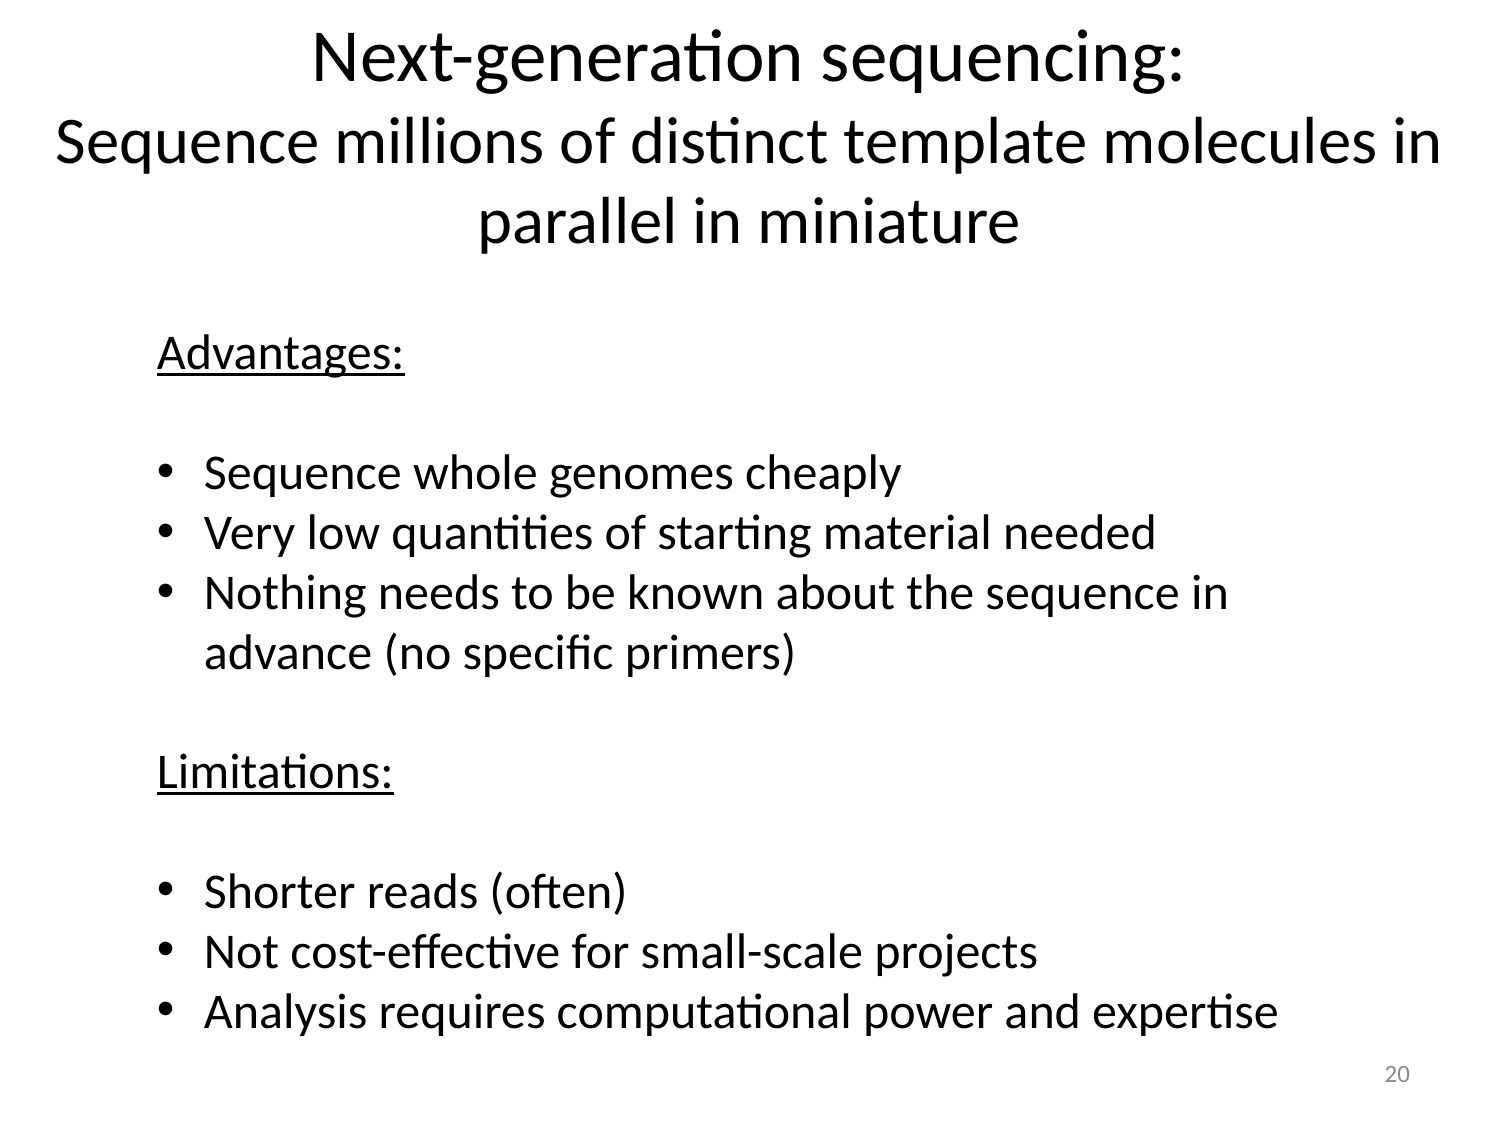

Next-generation sequencing:
Sequence millions of distinct template molecules in parallel in miniature
Advantages:

Sequence whole genomes cheaply
Very low quantities of starting material needed
Nothing needs to be known about the sequence in advance (no specific primers)
Limitations:

Shorter reads (often)
Not cost-effective for small-scale projects
Analysis requires computational power and expertise
20